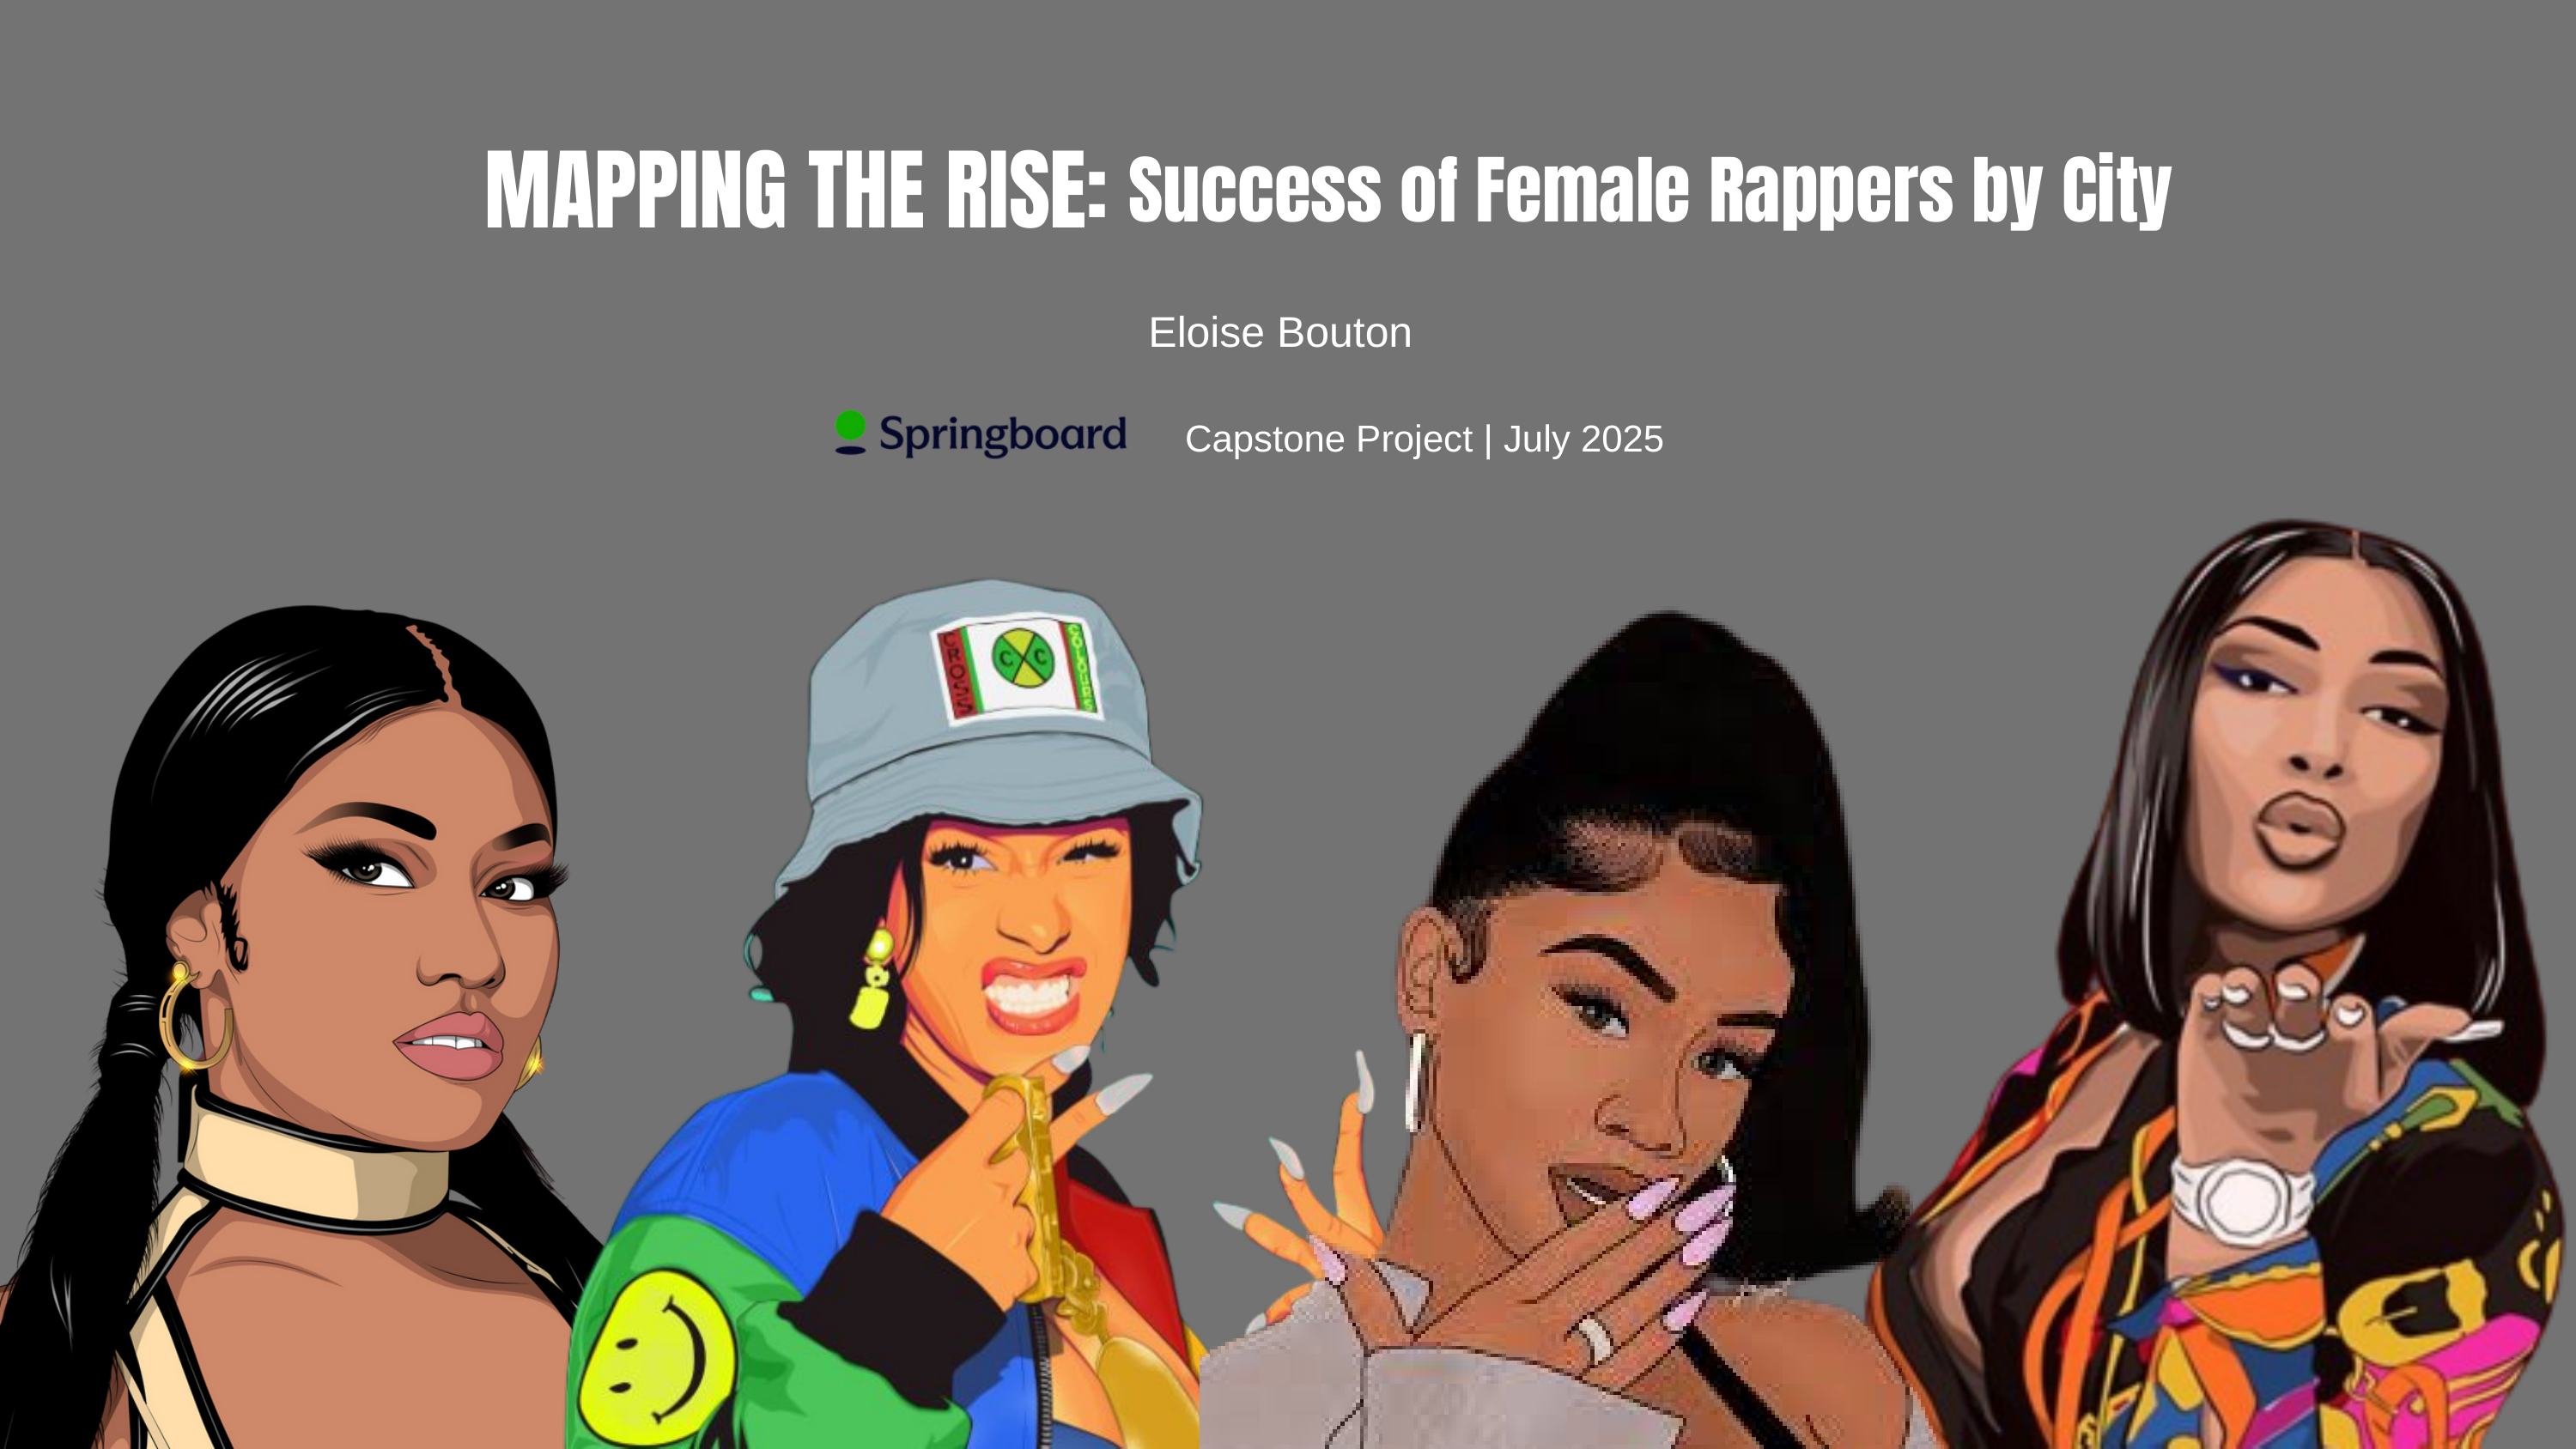

MAPPING THE RISE:
Success of Female Rappers by City
Eloise Bouton

Capstone Project | July 2025